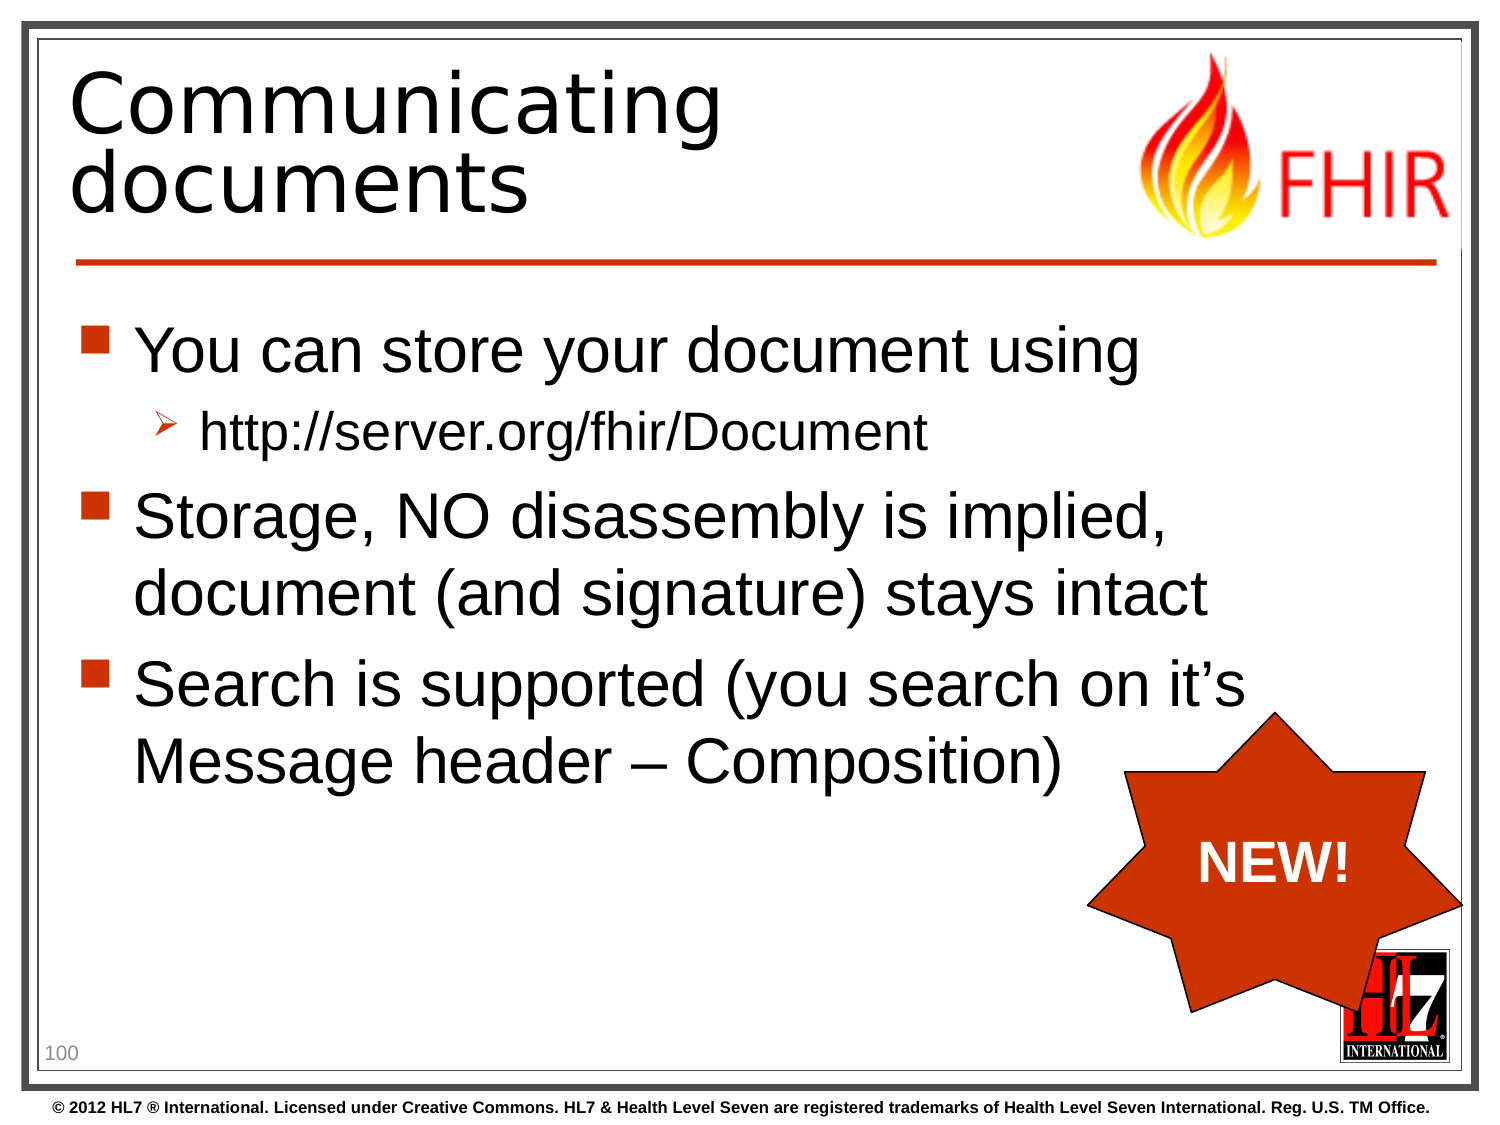

# Communicating documents
You can store your document using
http://server.org/fhir/Document
Storage, NO disassembly is implied, document (and signature) stays intact
Search is supported (you search on it’s Message header – Composition)

NEW!
100